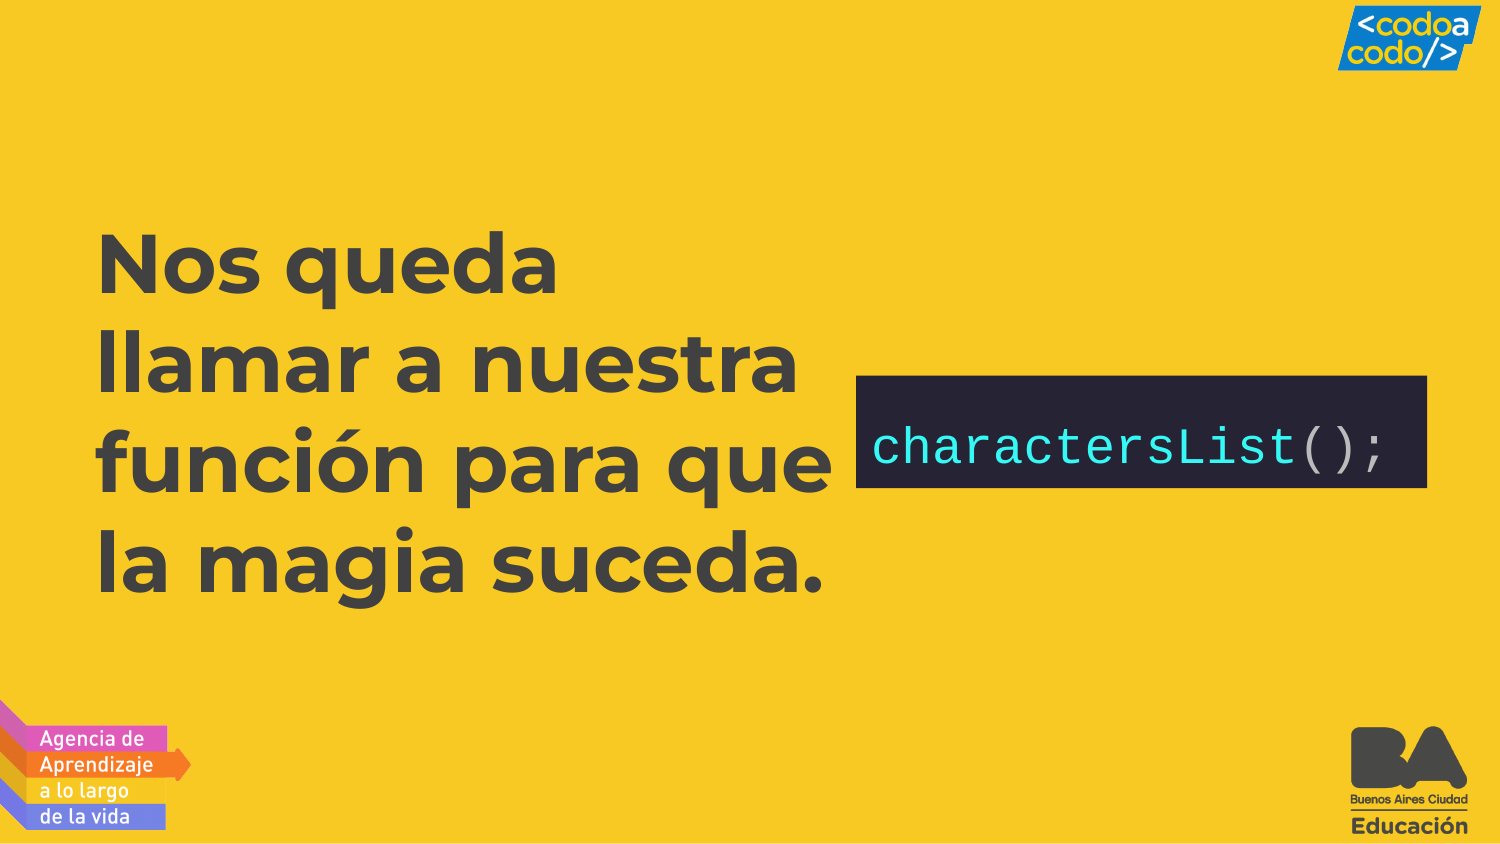

# Nos queda llamar a nuestra función para que la magia suceda.
charactersList();